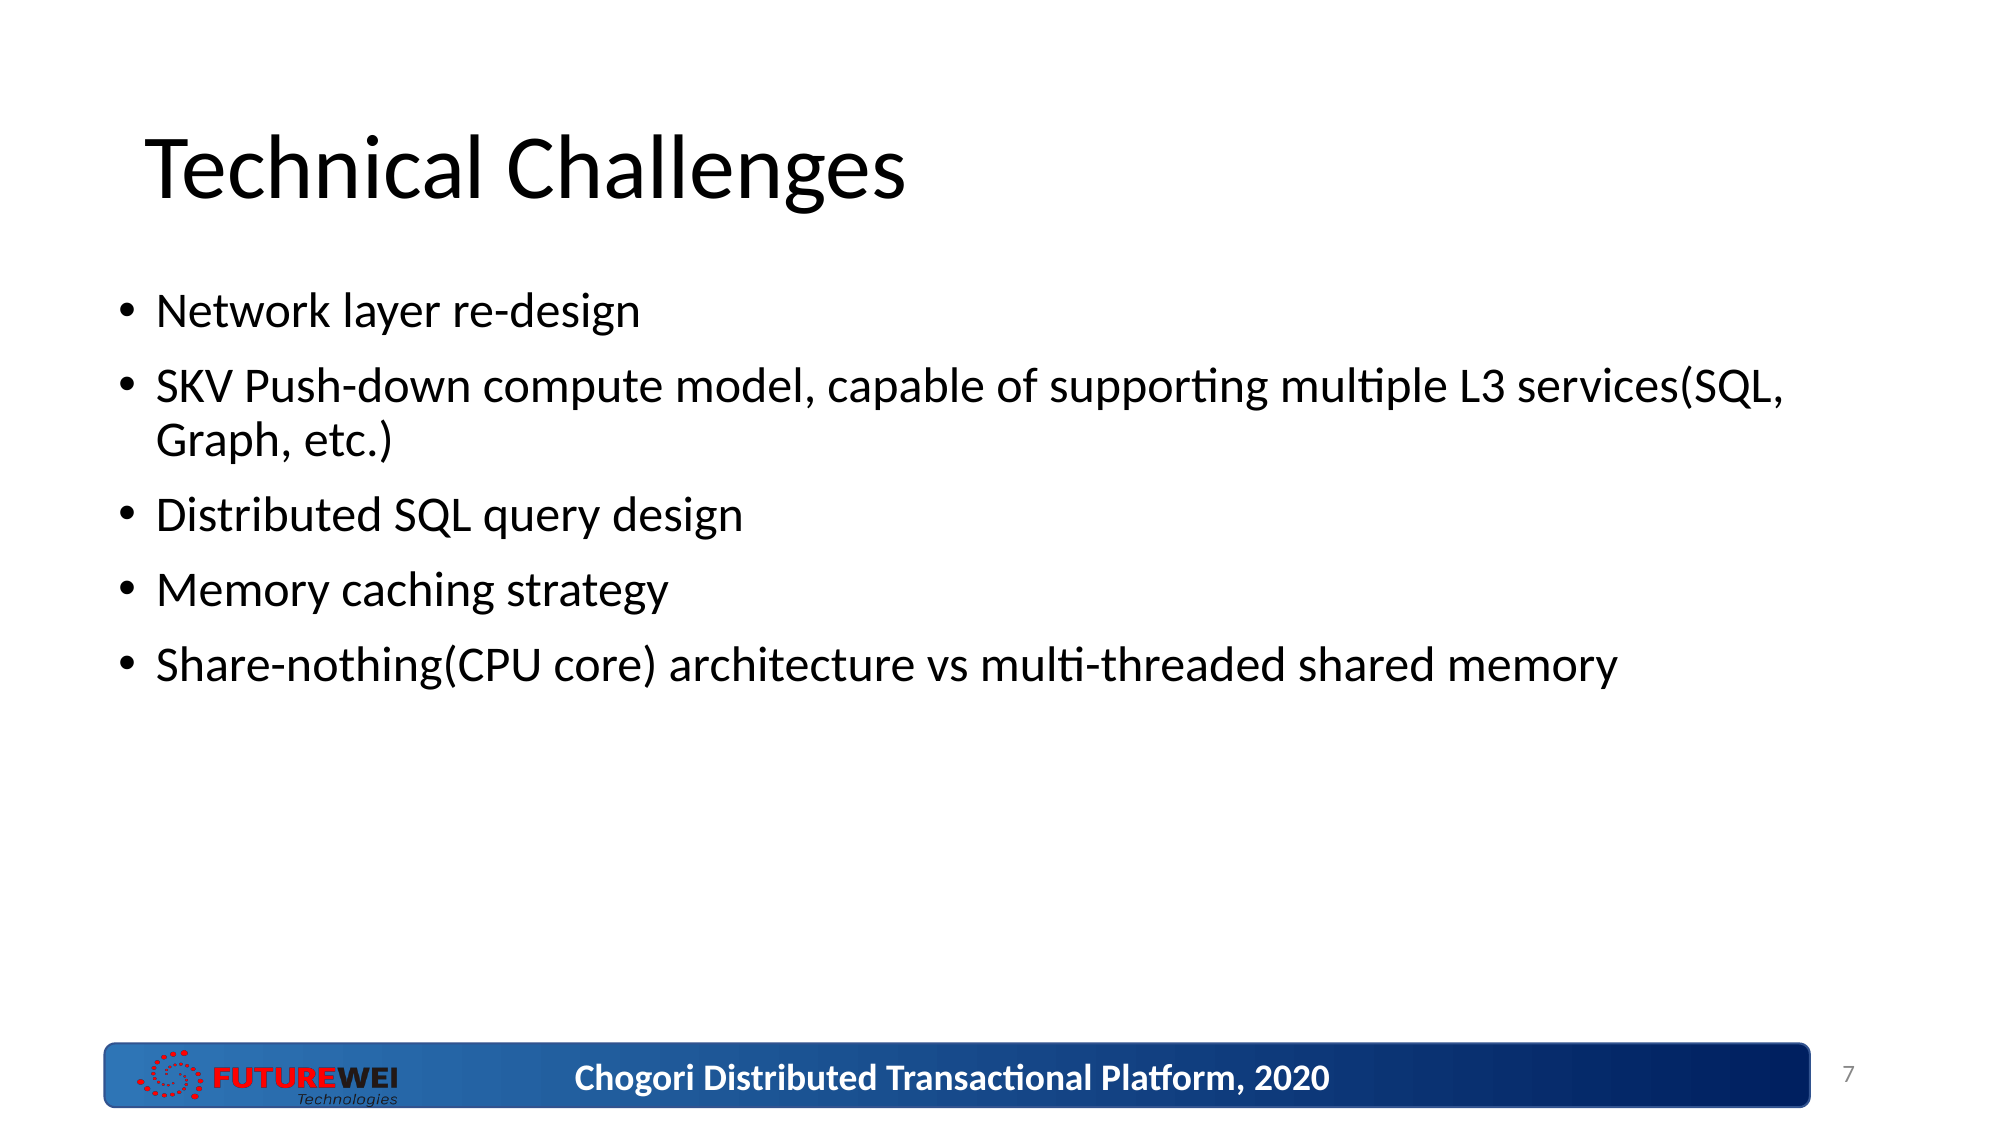

# Technical Challenges
Network layer re-design
SKV Push-down compute model, capable of supporting multiple L3 services(SQL, Graph, etc.)
Distributed SQL query design
Memory caching strategy
Share-nothing(CPU core) architecture vs multi-threaded shared memory
7